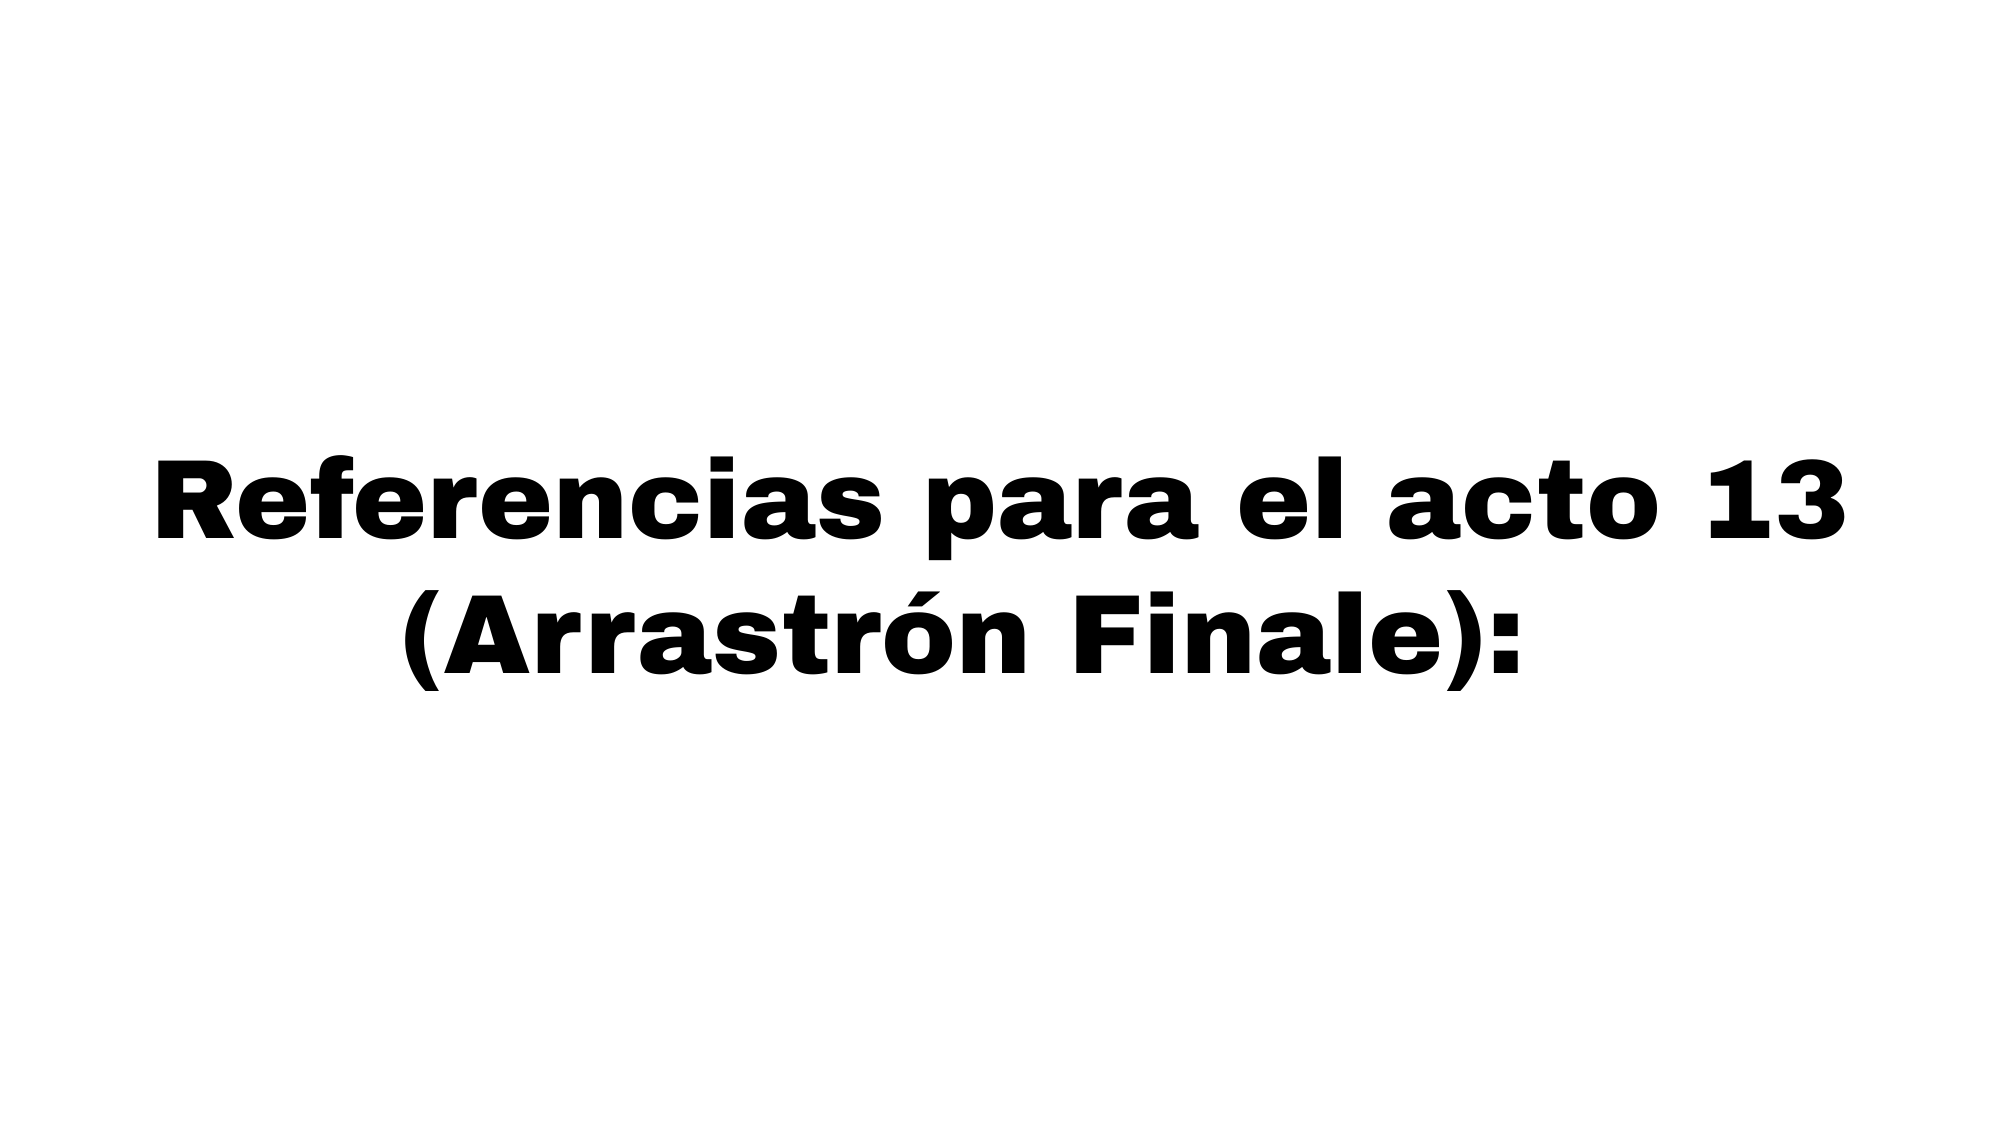

Referencias para el acto 13 (Arrastrón Finale):